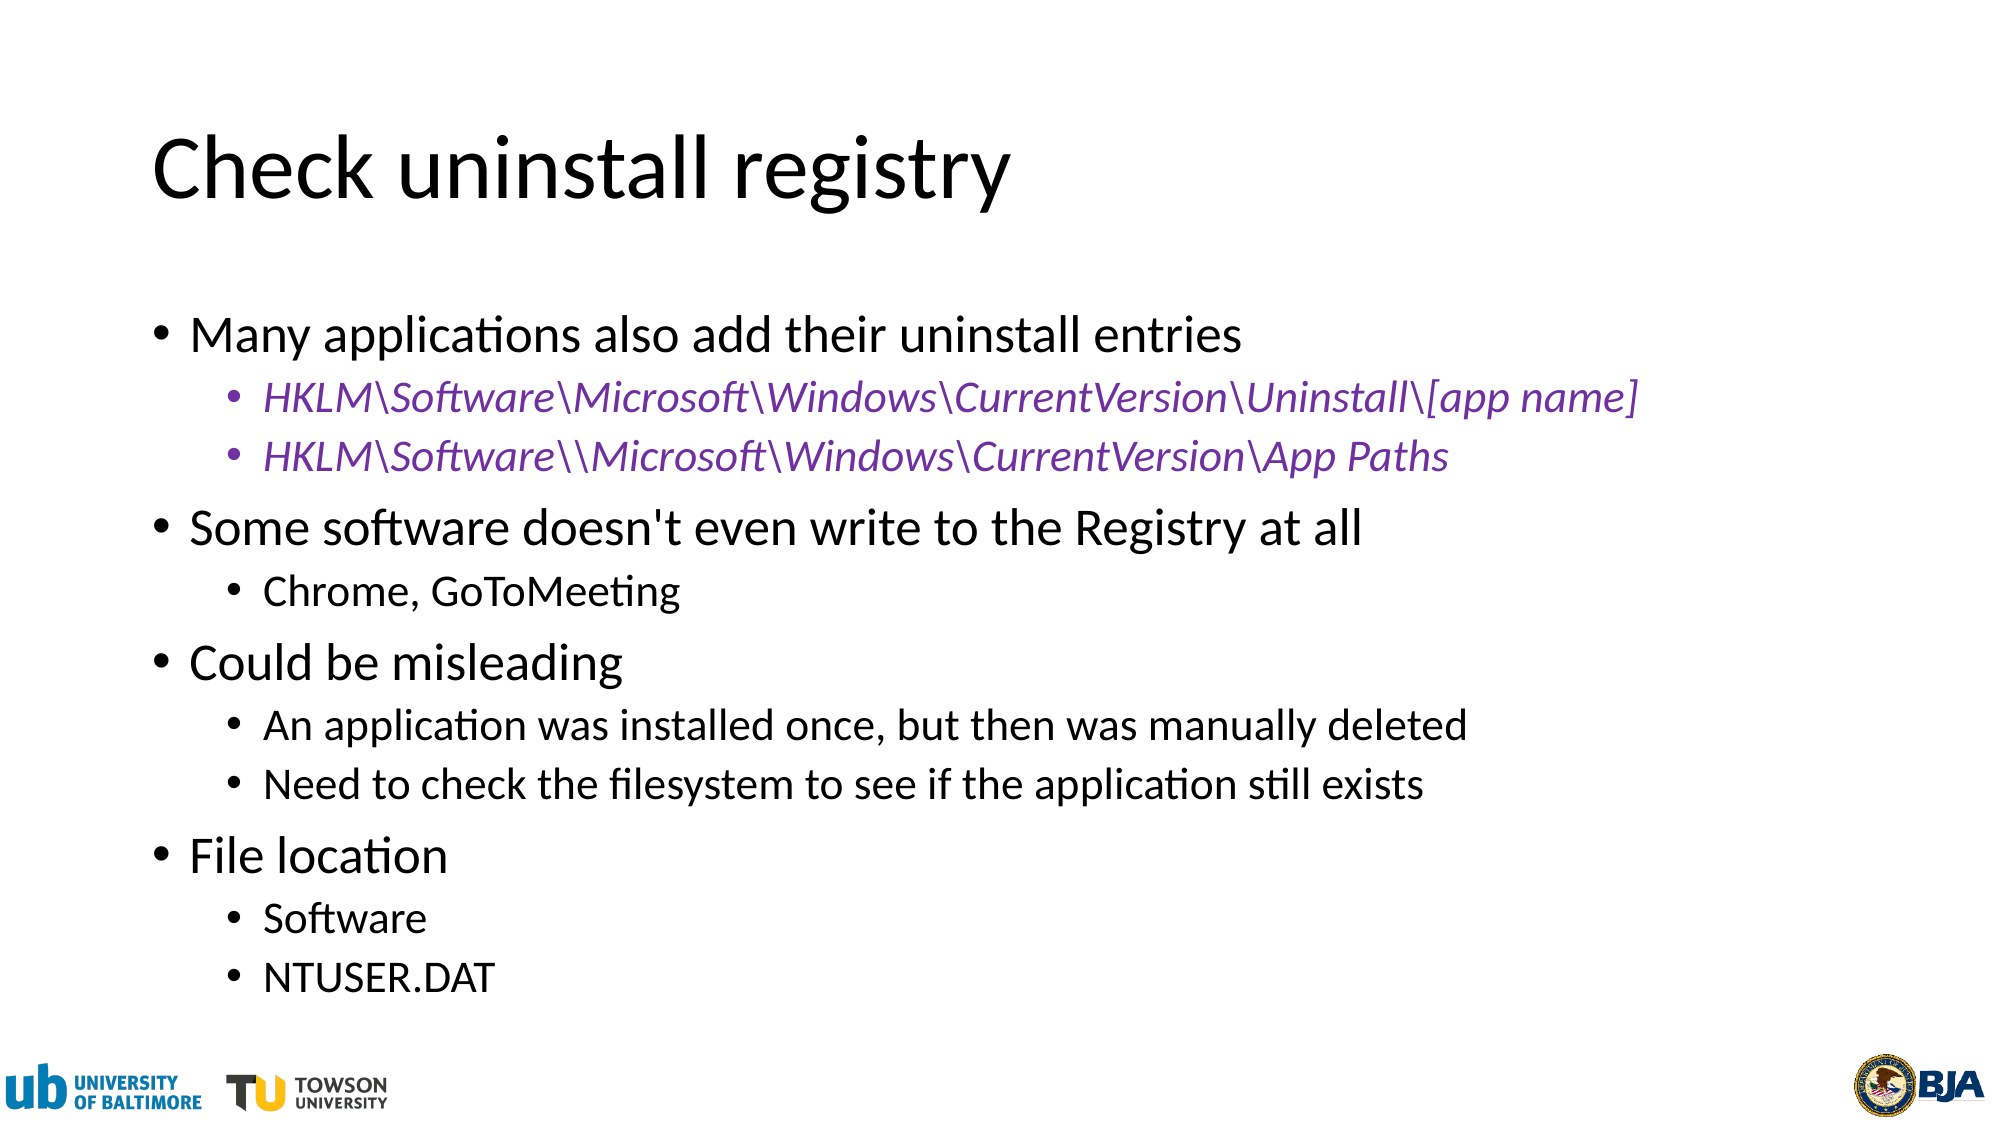

# Check uninstall registry
Many applications also add their uninstall entries
HKLM\Software\Microsoft\Windows\CurrentVersion\Uninstall\[app name]
HKLM\Software\\Microsoft\Windows\CurrentVersion\App Paths
Some software doesn't even write to the Registry at all
Chrome, GoToMeeting
Could be misleading
An application was installed once, but then was manually deleted
Need to check the filesystem to see if the application still exists
File location
Software
NTUSER.DAT